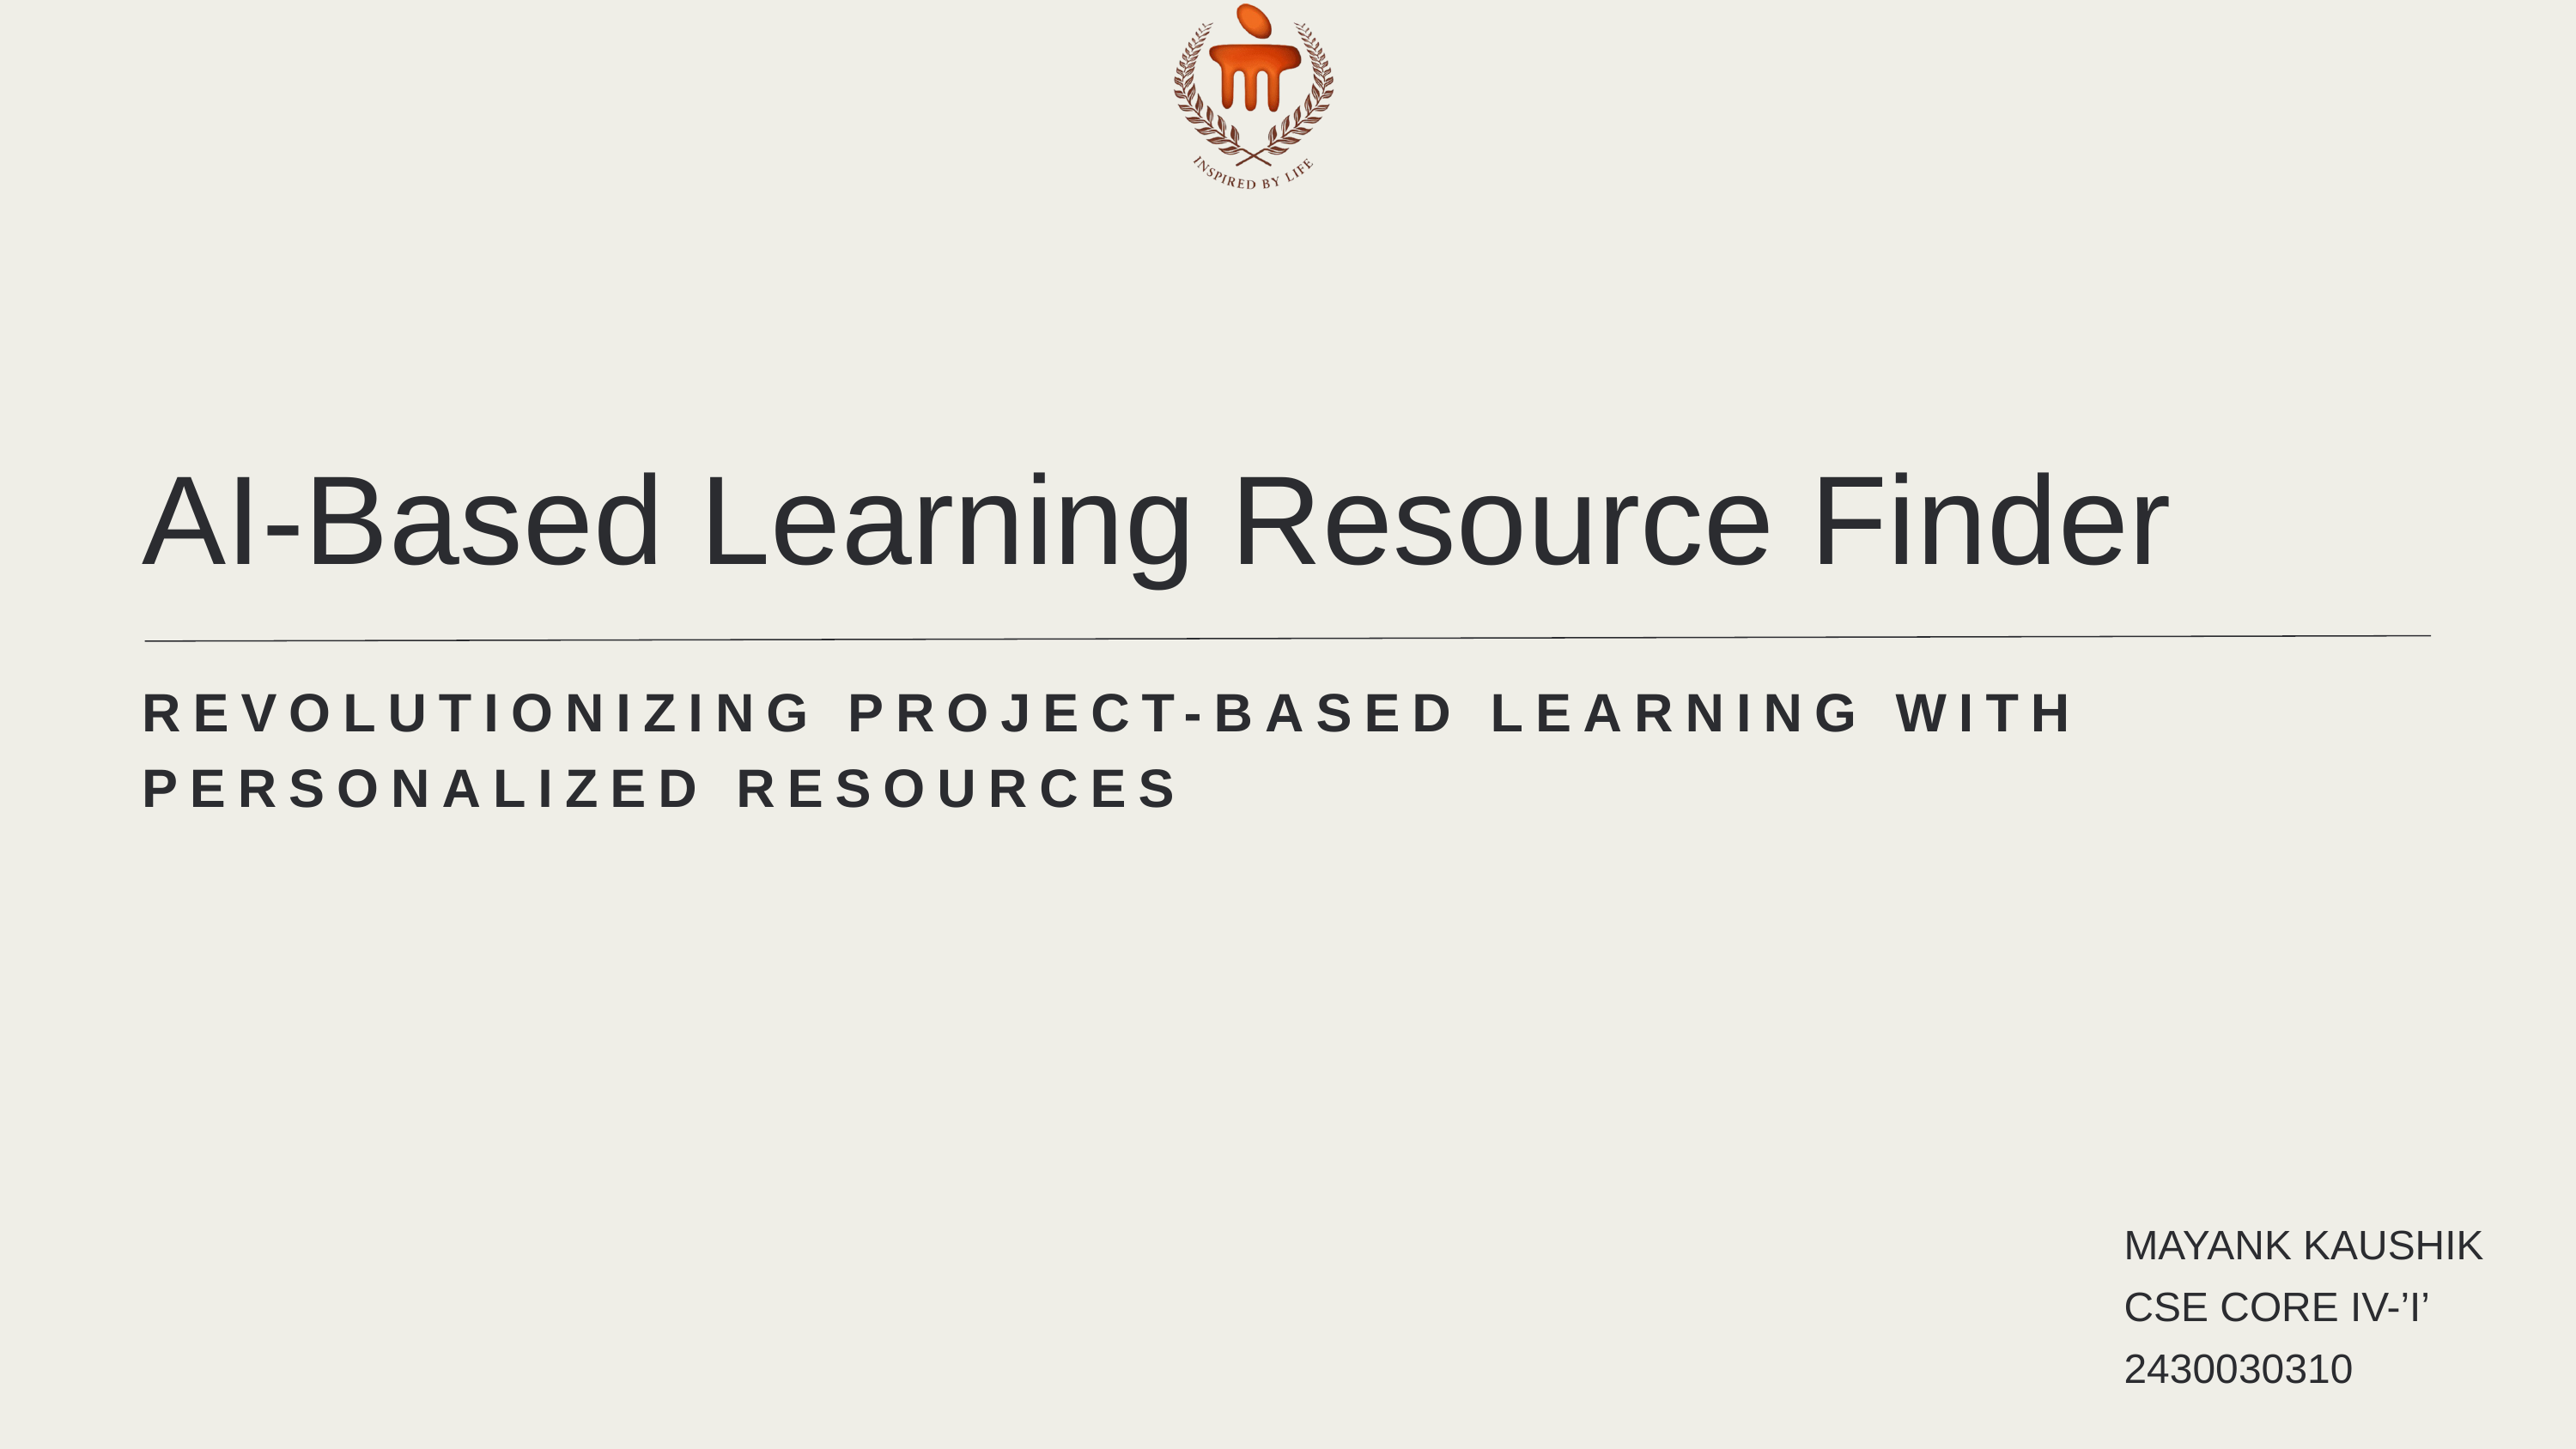

AI-Based Learning Resource Finder

REVOLUTIONIZING PROJECT-BASED LEARNING WITH PERSONALIZED RESOURCES
MAYANK KAUSHIK
CSE CORE IV-’I’
2430030310